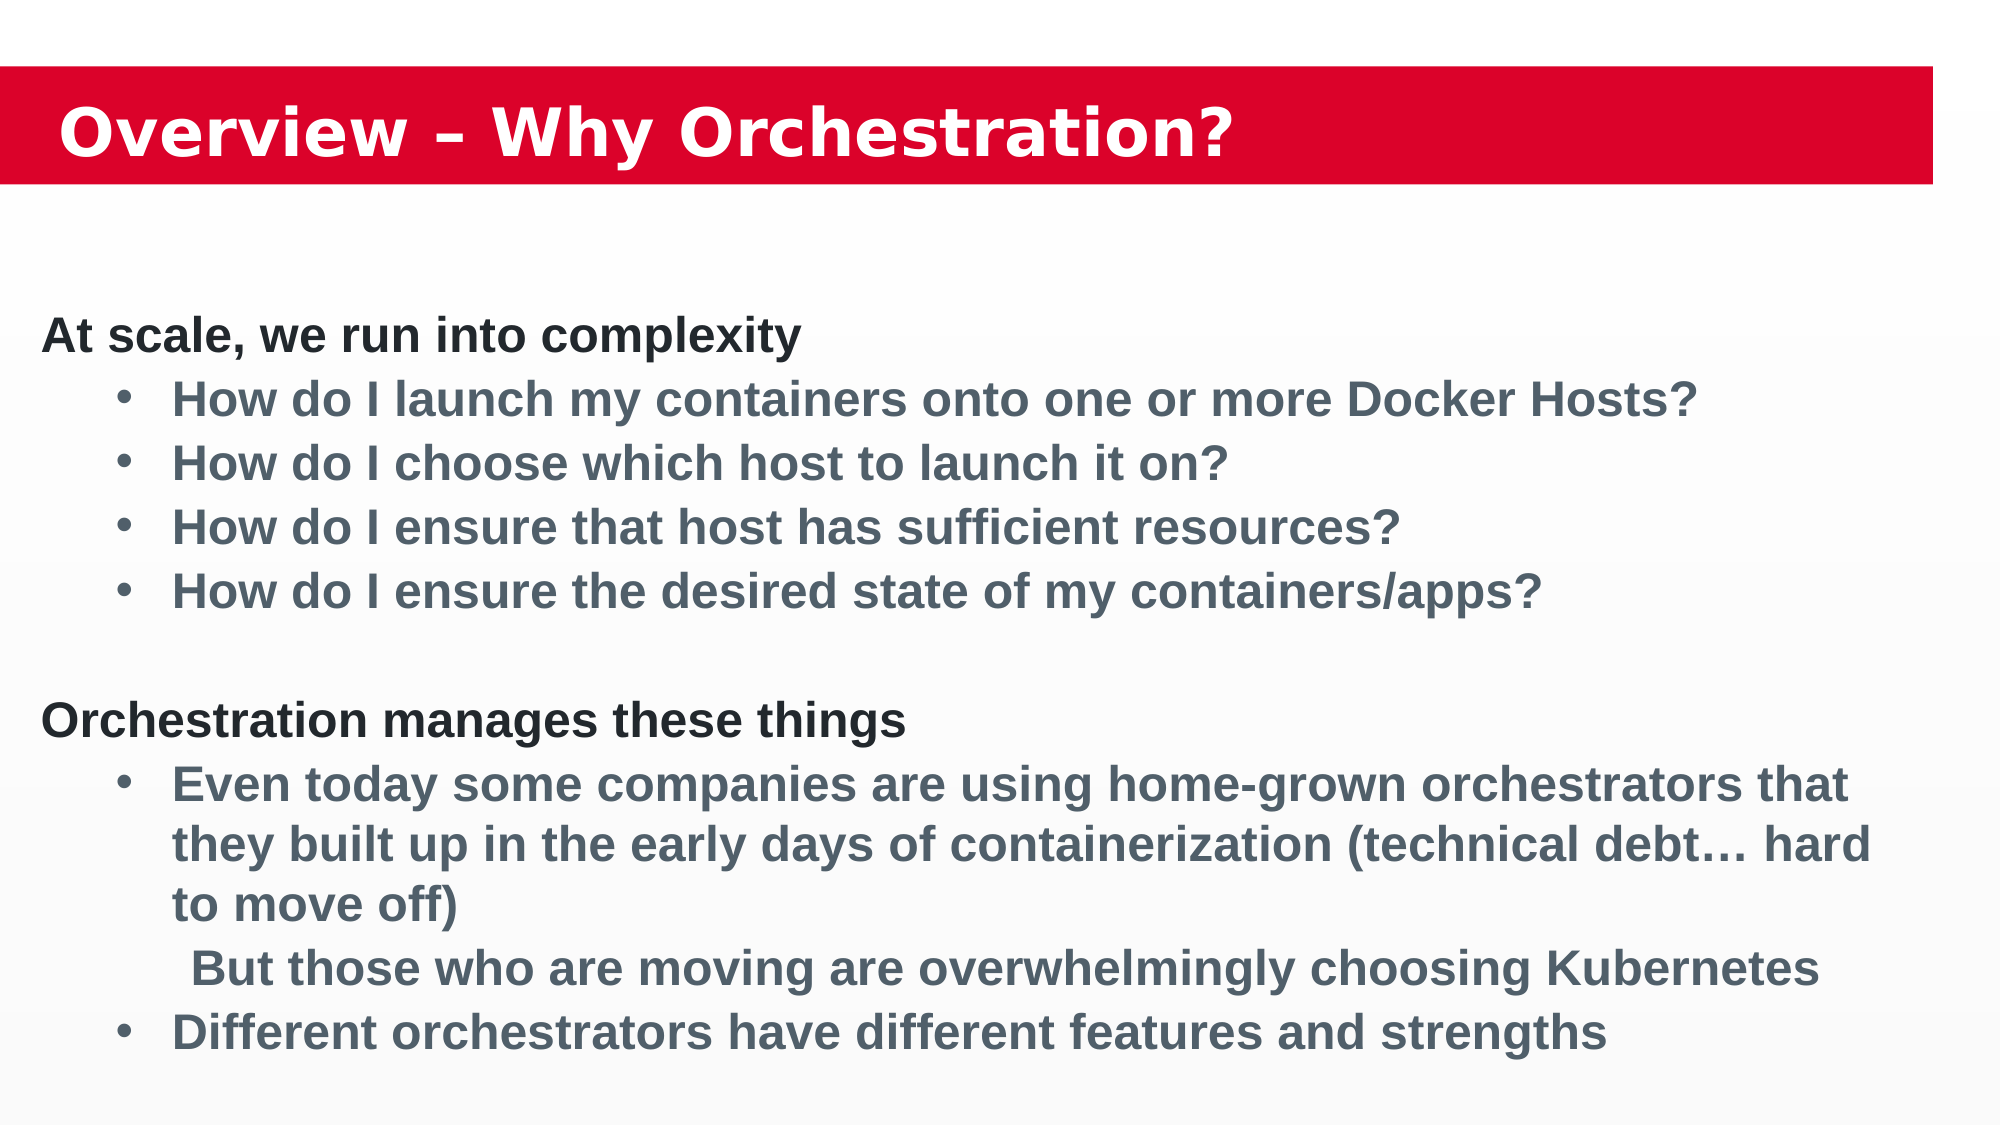

# Overview – Why Orchestration?

At scale, we run into complexity
How do I launch my containers onto one or more Docker Hosts?
How do I choose which host to launch it on?
How do I ensure that host has sufficient resources?
How do I ensure the desired state of my containers/apps?

Orchestration manages these things
Even today some companies are using home-grown orchestrators that they built up in the early days of containerization (technical debt… hard to move off)
But those who are moving are overwhelmingly choosing Kubernetes
Different orchestrators have different features and strengths